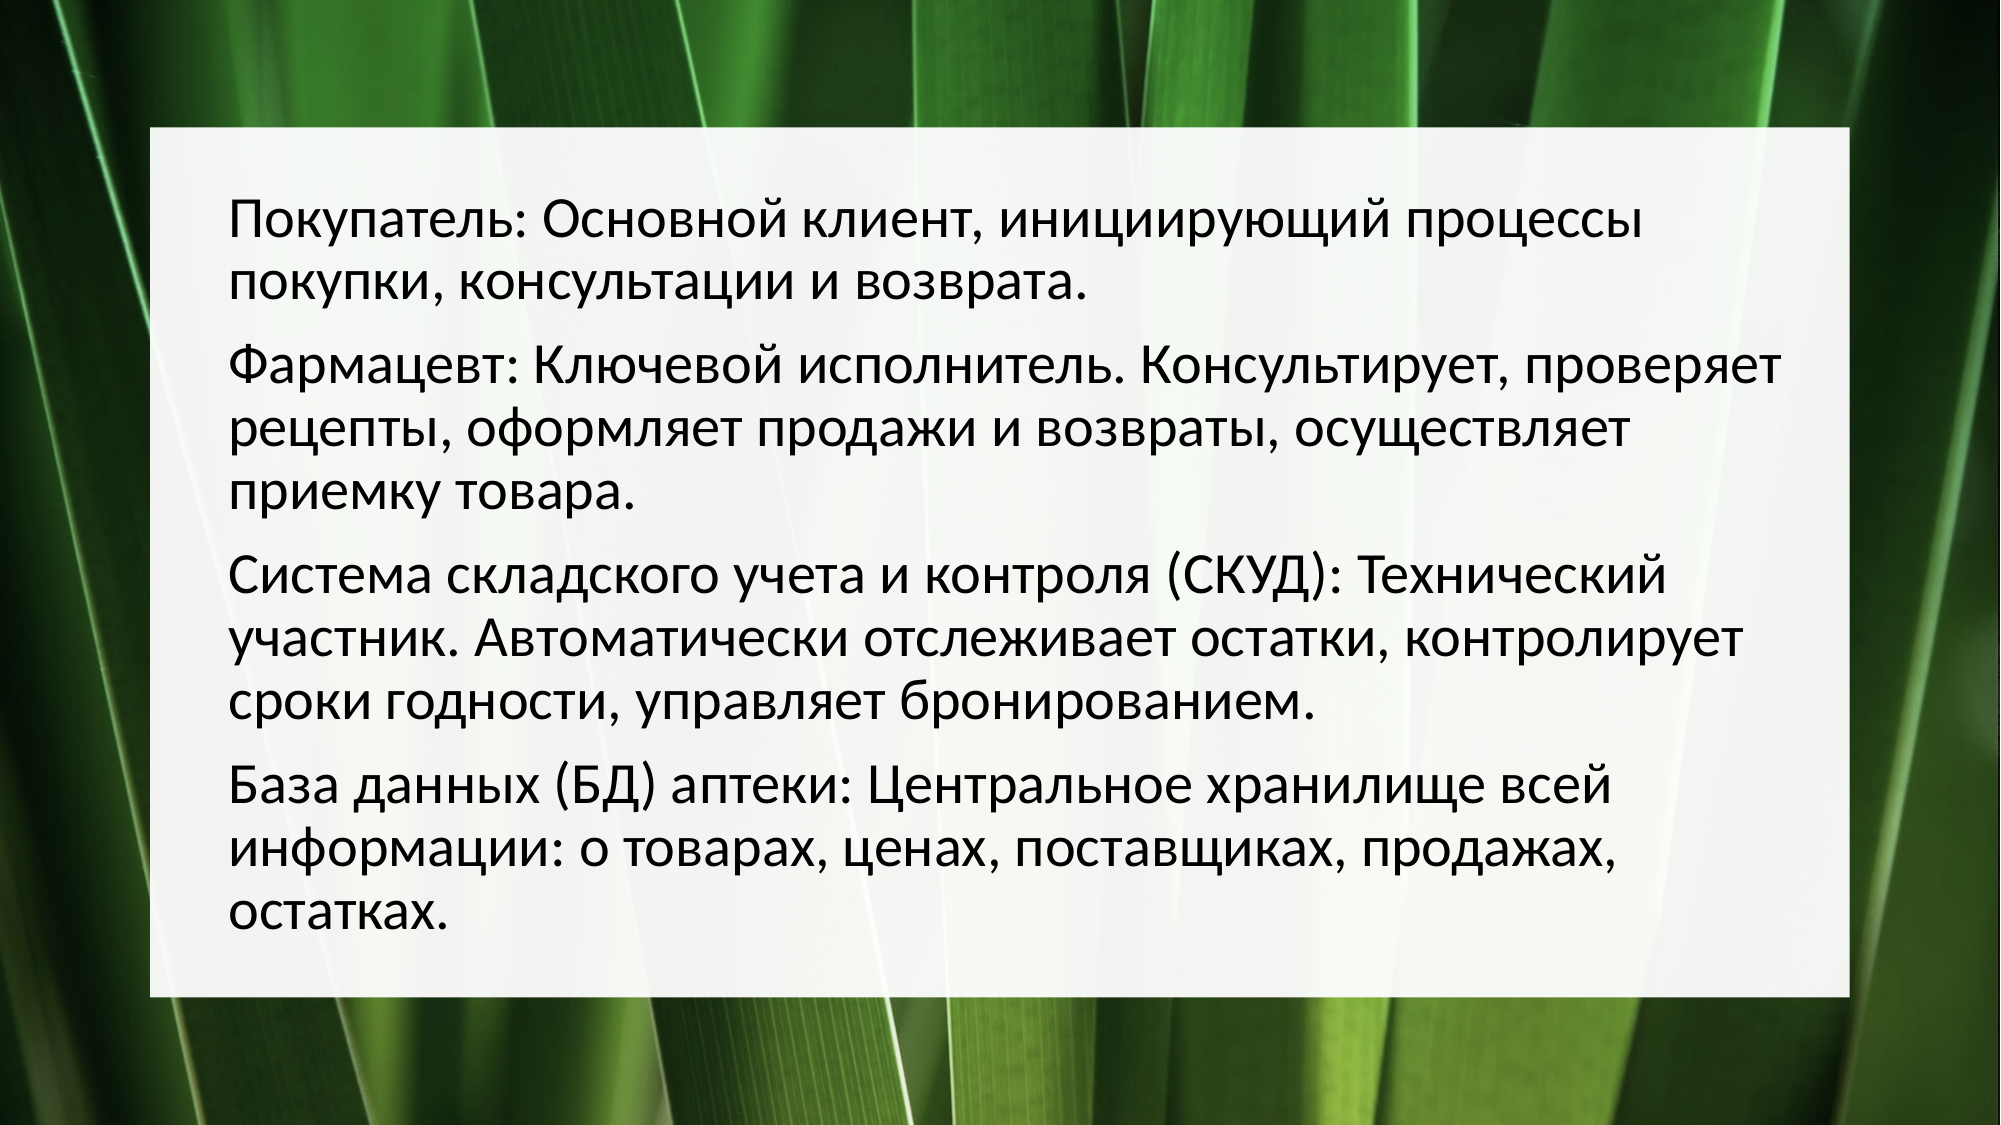

Покупатель: Основной клиент, инициирующий процессы покупки, консультации и возврата.
Фармацевт: Ключевой исполнитель. Консультирует, проверяет рецепты, оформляет продажи и возвраты, осуществляет приемку товара.
Система складского учета и контроля (СКУД): Технический участник. Автоматически отслеживает остатки, контролирует сроки годности, управляет бронированием.
База данных (БД) аптеки: Центральное хранилище всей информации: о товарах, ценах, поставщиках, продажах, остатках.